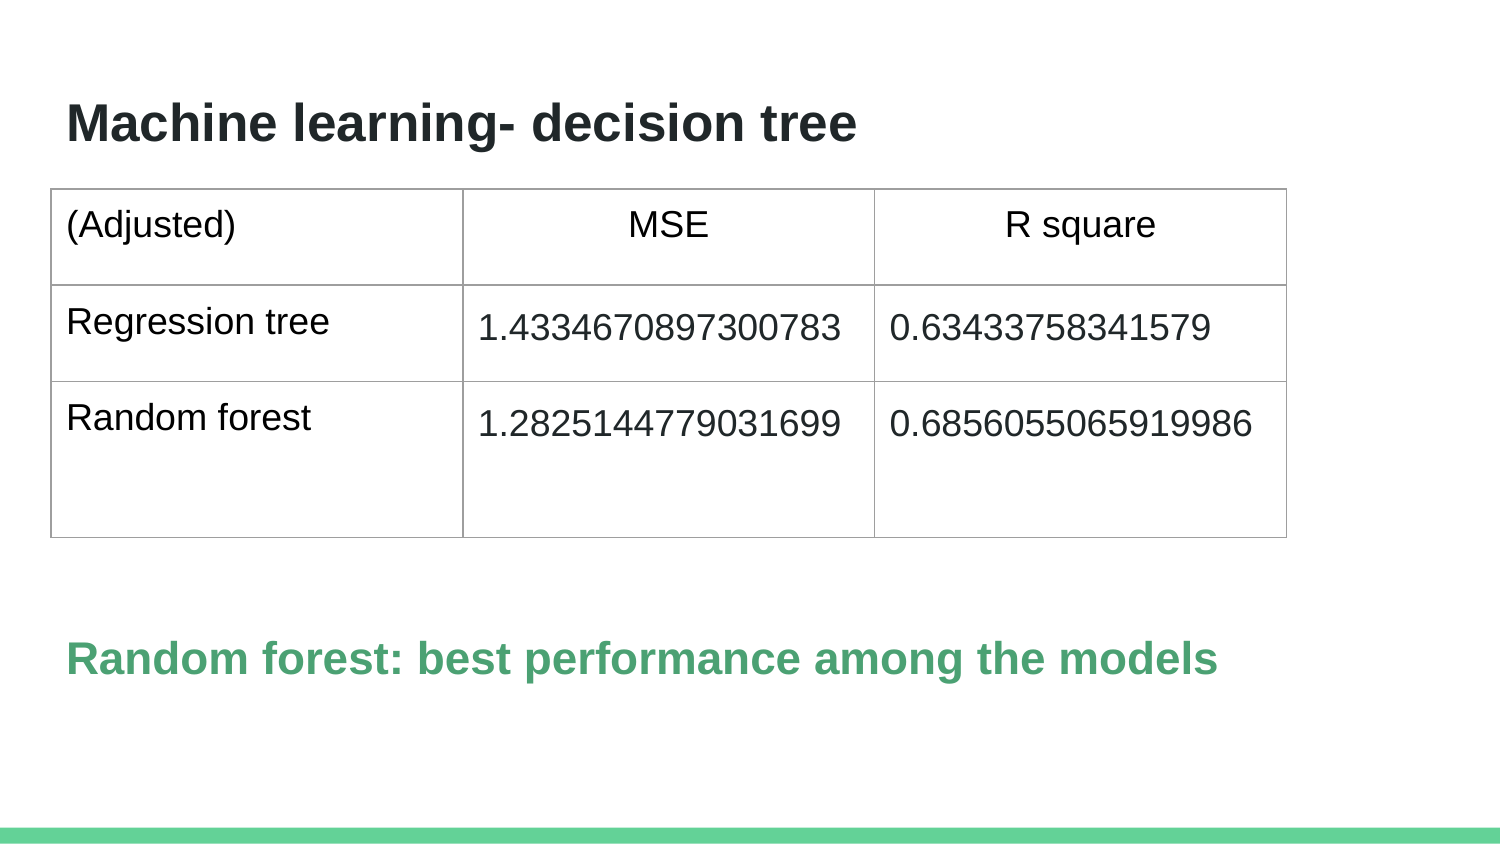

# Machine learning- decision tree
| (Adjusted) | MSE | R square |
| --- | --- | --- |
| Regression tree | 1.4334670897300783 | 0.63433758341579 |
| Random forest | 1.2825144779031699 | 0.6856055065919986 |
Random forest: best performance among the models